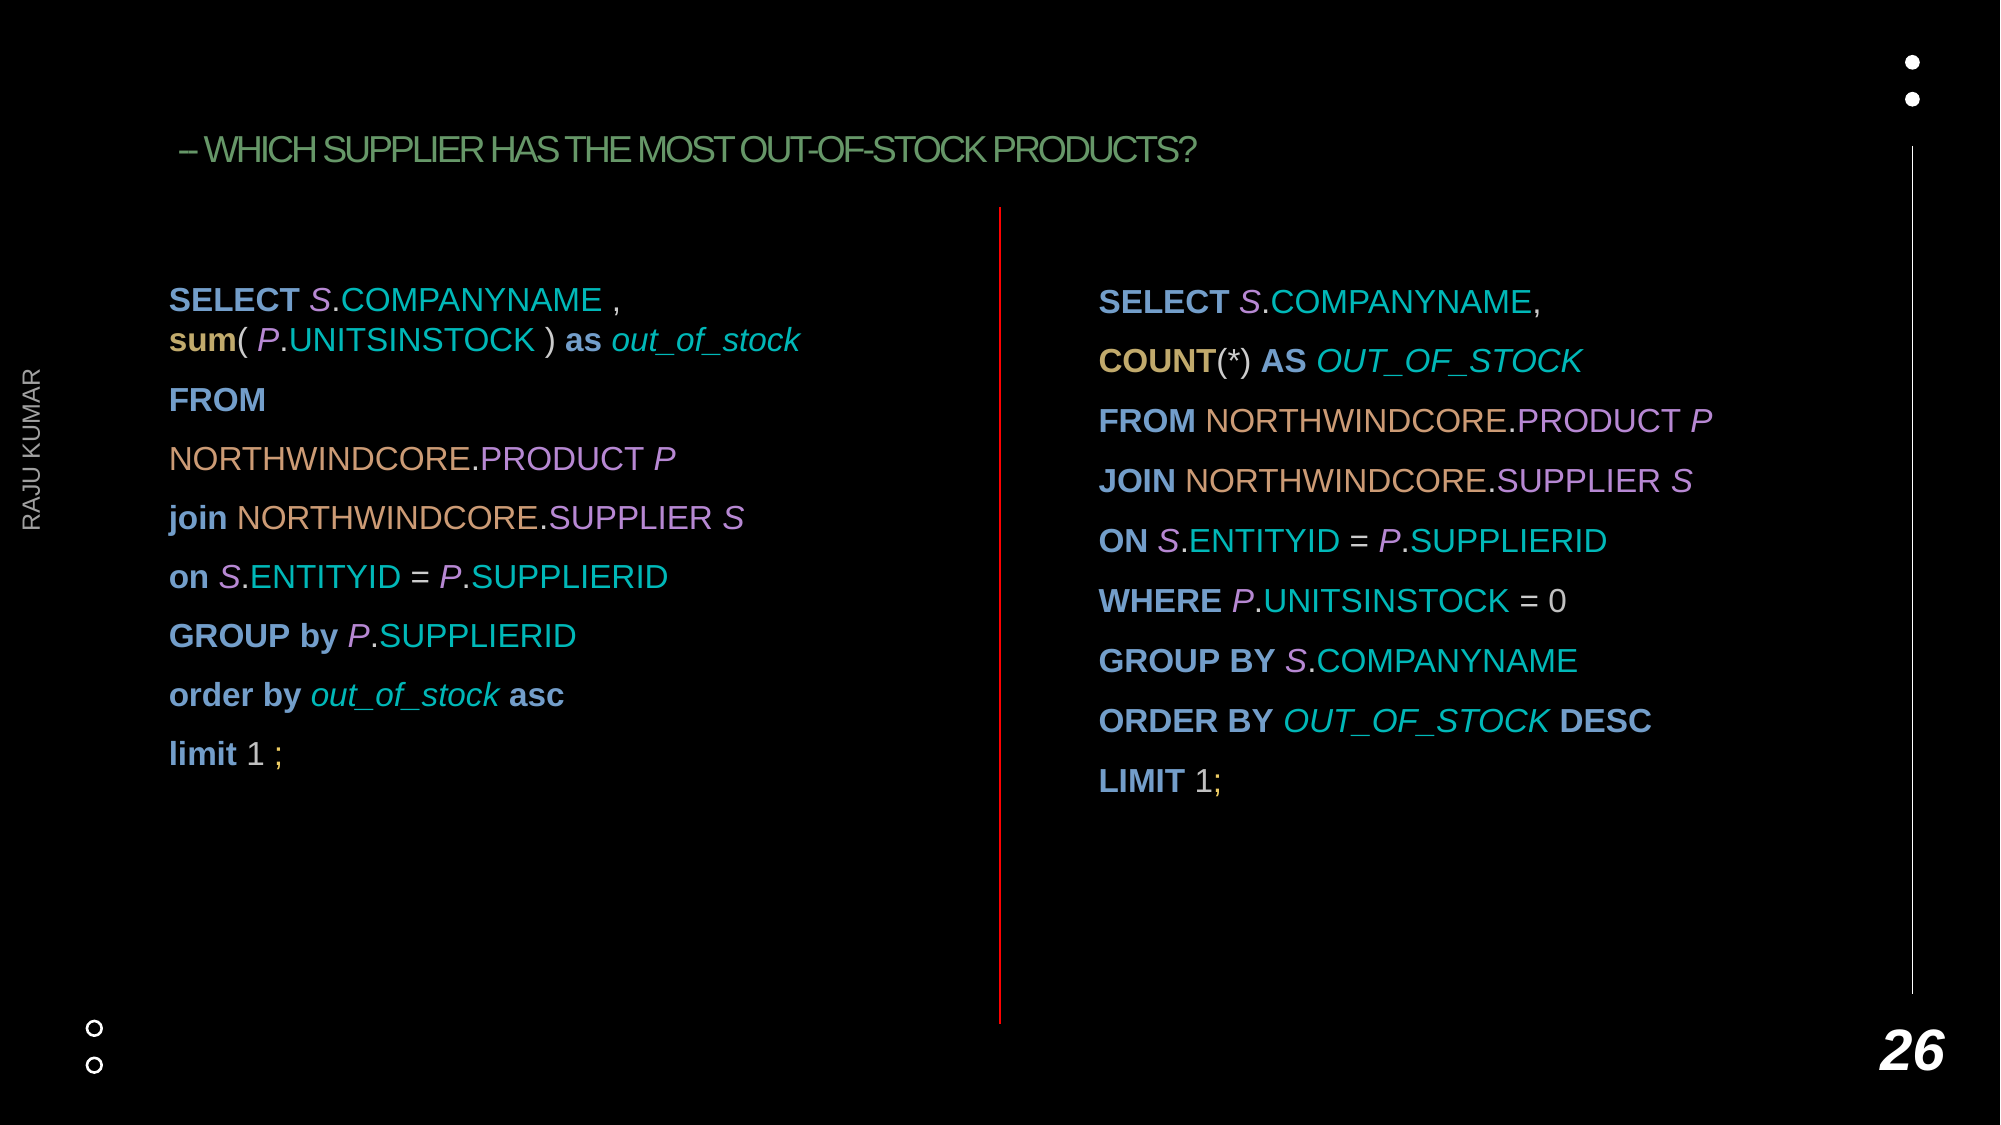

# -- Which supplier has the most out-of-stock products?
SELECT S.COMPANYNAME,
COUNT(*) AS OUT_OF_STOCK
FROM NORTHWINDCORE.PRODUCT P
JOIN NORTHWINDCORE.SUPPLIER S
ON S.ENTITYID = P.SUPPLIERID
WHERE P.UNITSINSTOCK = 0
GROUP BY S.COMPANYNAME
ORDER BY OUT_OF_STOCK DESC
LIMIT 1;
SELECT S.COMPANYNAME , sum( P.UNITSINSTOCK ) as out_of_stock
FROM
NORTHWINDCORE.PRODUCT P
join NORTHWINDCORE.SUPPLIER S
on S.ENTITYID = P.SUPPLIERID
GROUP by P.SUPPLIERID
order by out_of_stock asc
limit 1 ;

RAJU KUMAR
26